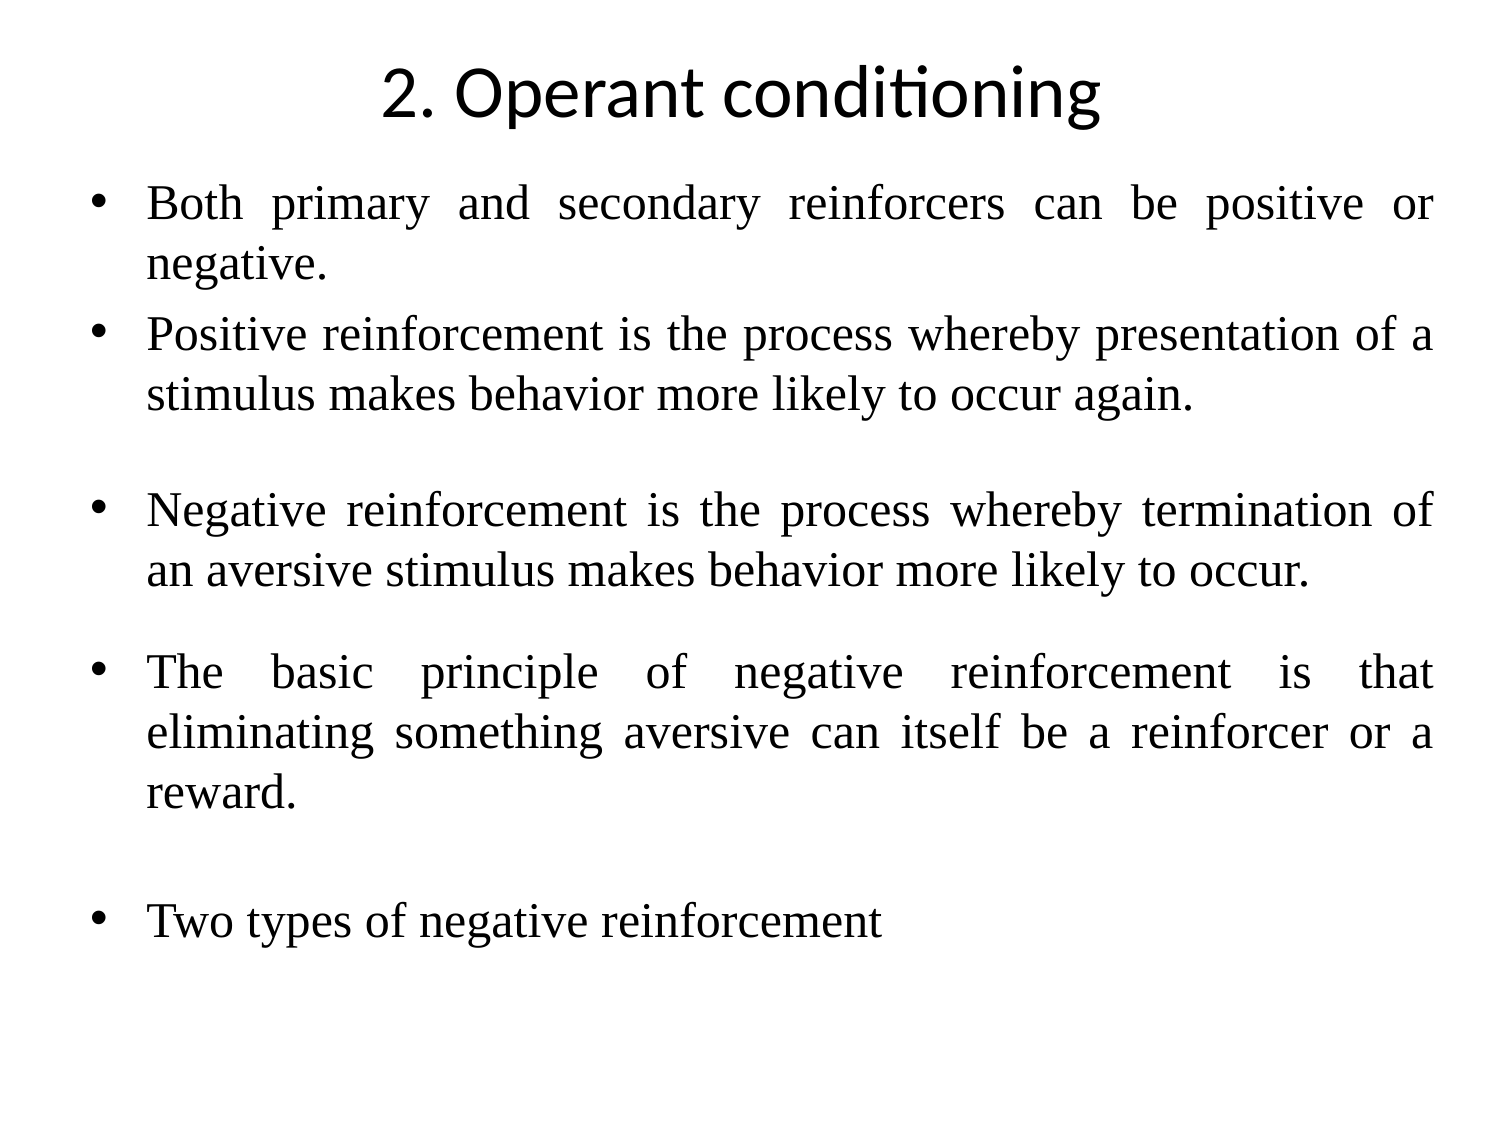

# 2. Operant conditioning
Both primary and secondary reinforcers can be positive or negative.
Positive reinforcement is the process whereby presentation of a stimulus makes behavior more likely to occur again.

Negative reinforcement is the process whereby termination of an aversive stimulus makes behavior more likely to occur.

The basic principle of negative reinforcement is that eliminating something aversive can itself be a reinforcer or a reward.

Two types of negative reinforcement